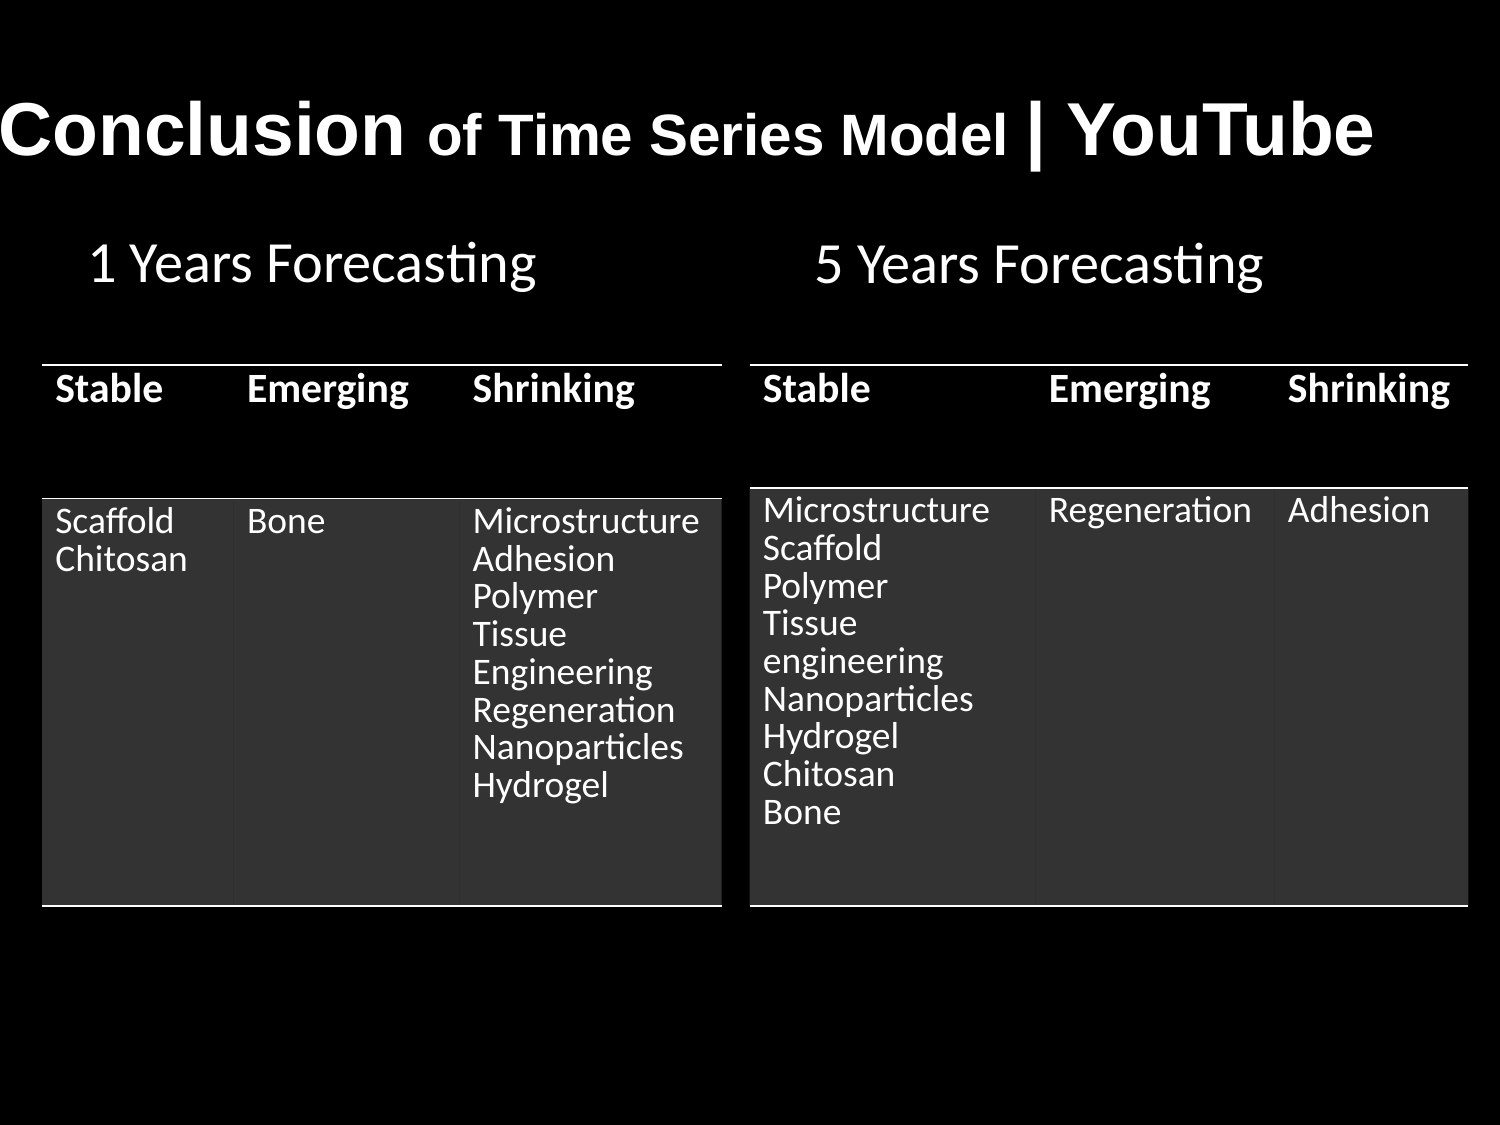

Conclusion of Time Series Model | YouTube
1 Years Forecasting
5 Years Forecasting
| Stable | Emerging | Shrinking |
| --- | --- | --- |
| Scaffold Chitosan | Bone | Microstructure Adhesion Polymer Tissue Engineering Regeneration Nanoparticles Hydrogel |
| Stable | Emerging | Shrinking |
| --- | --- | --- |
| Microstructure Scaffold Polymer Tissue engineering Nanoparticles Hydrogel Chitosan Bone | Regeneration | Adhesion |